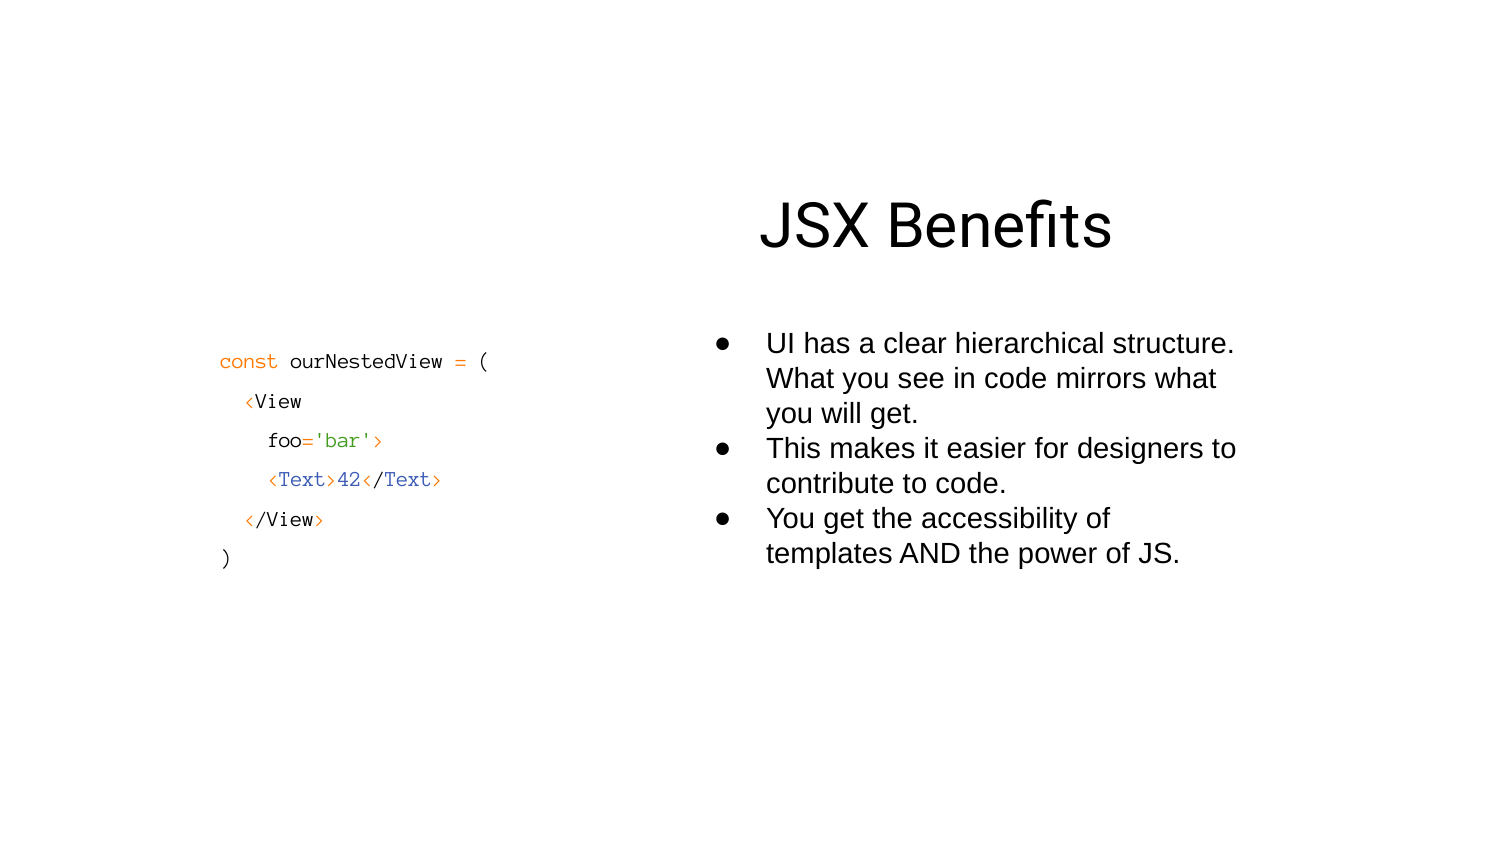

JSX Benefits
const ourNestedView = (
  <View
    foo='bar'>
    <Text>42</Text>
  </View>
)
UI has a clear hierarchical structure. What you see in code mirrors what you will get.
This makes it easier for designers to contribute to code.
You get the accessibility of templates AND the power of JS.